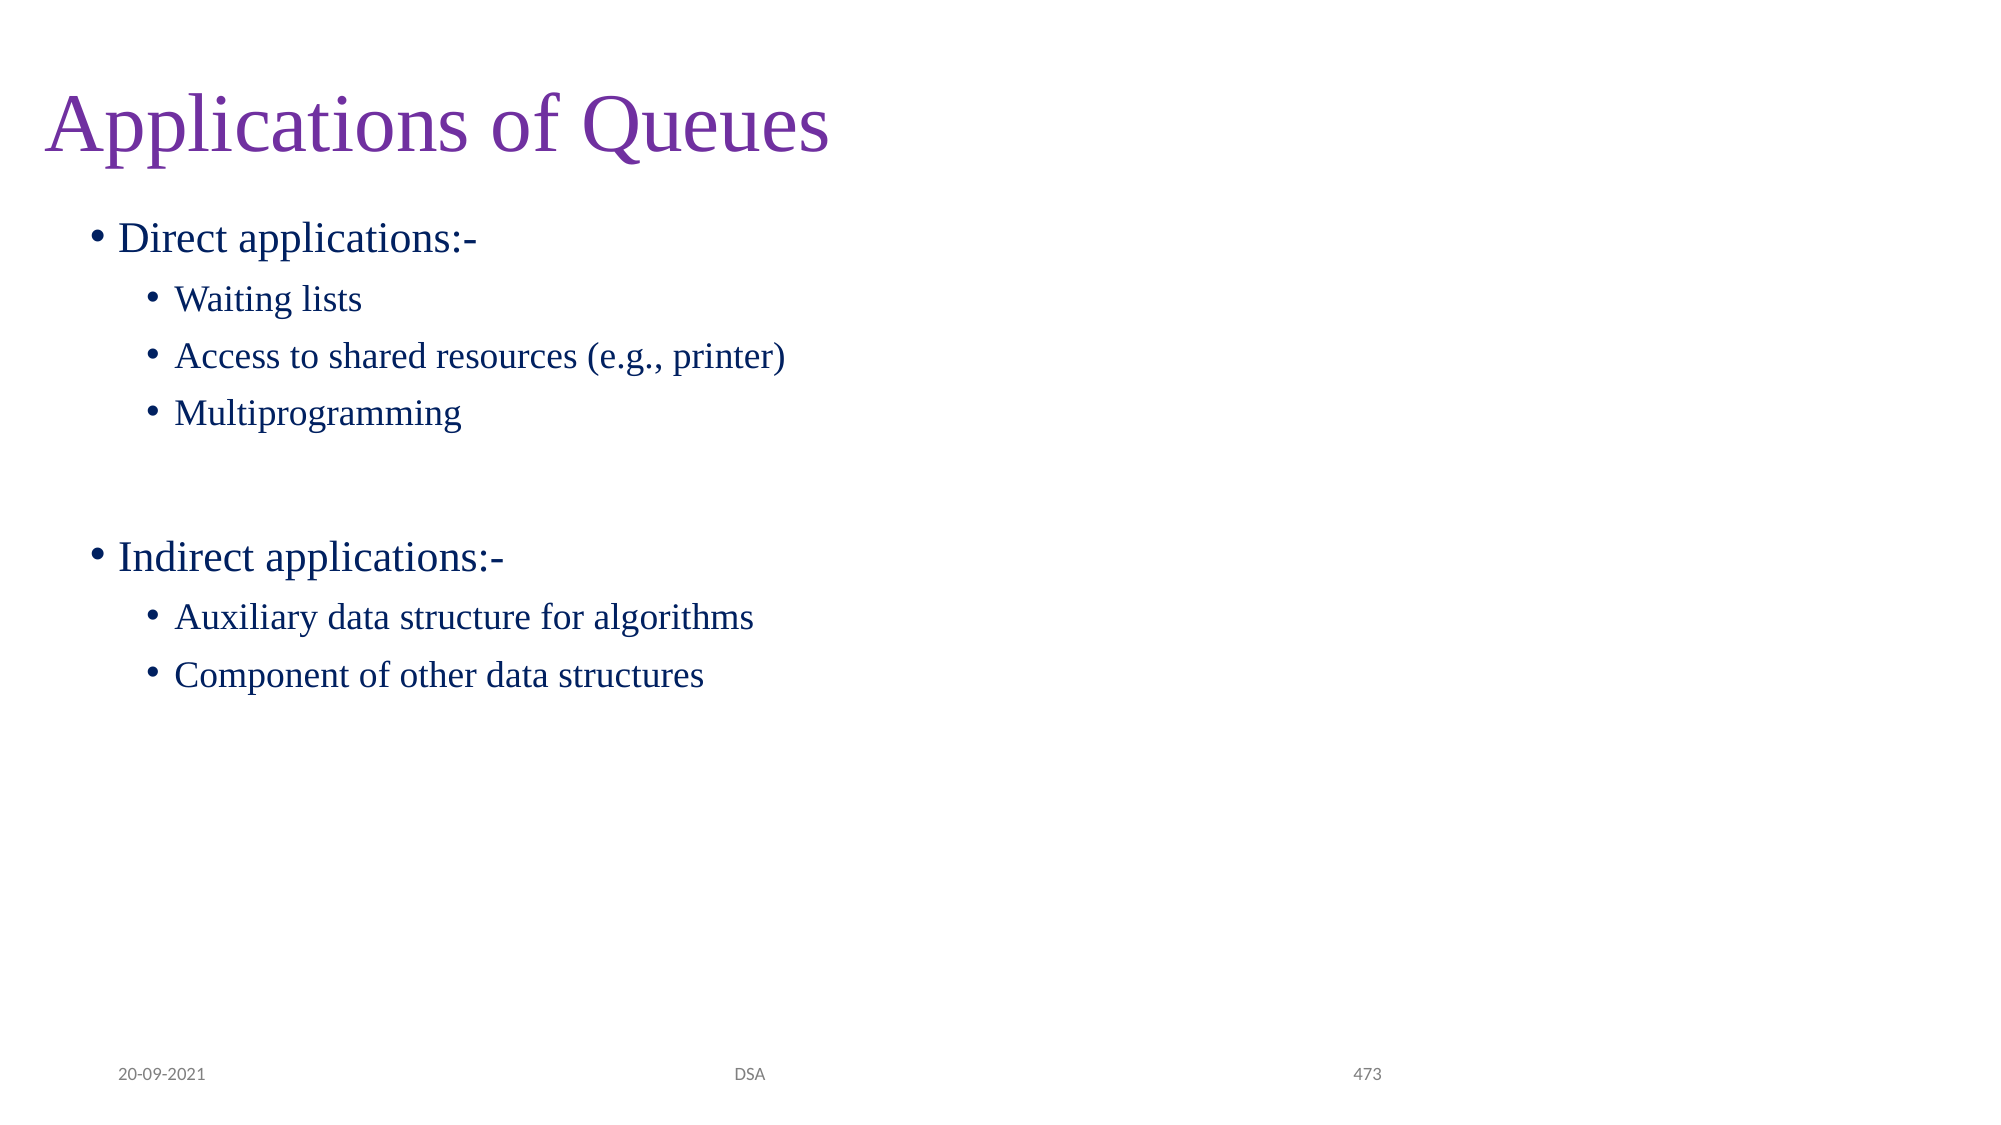

# Applications of Queues
Direct applications:-
Waiting lists
Access to shared resources (e.g., printer)
Multiprogramming

Indirect applications:-
Auxiliary data structure for algorithms
Component of other data structures
20-09-2021
DSA
473